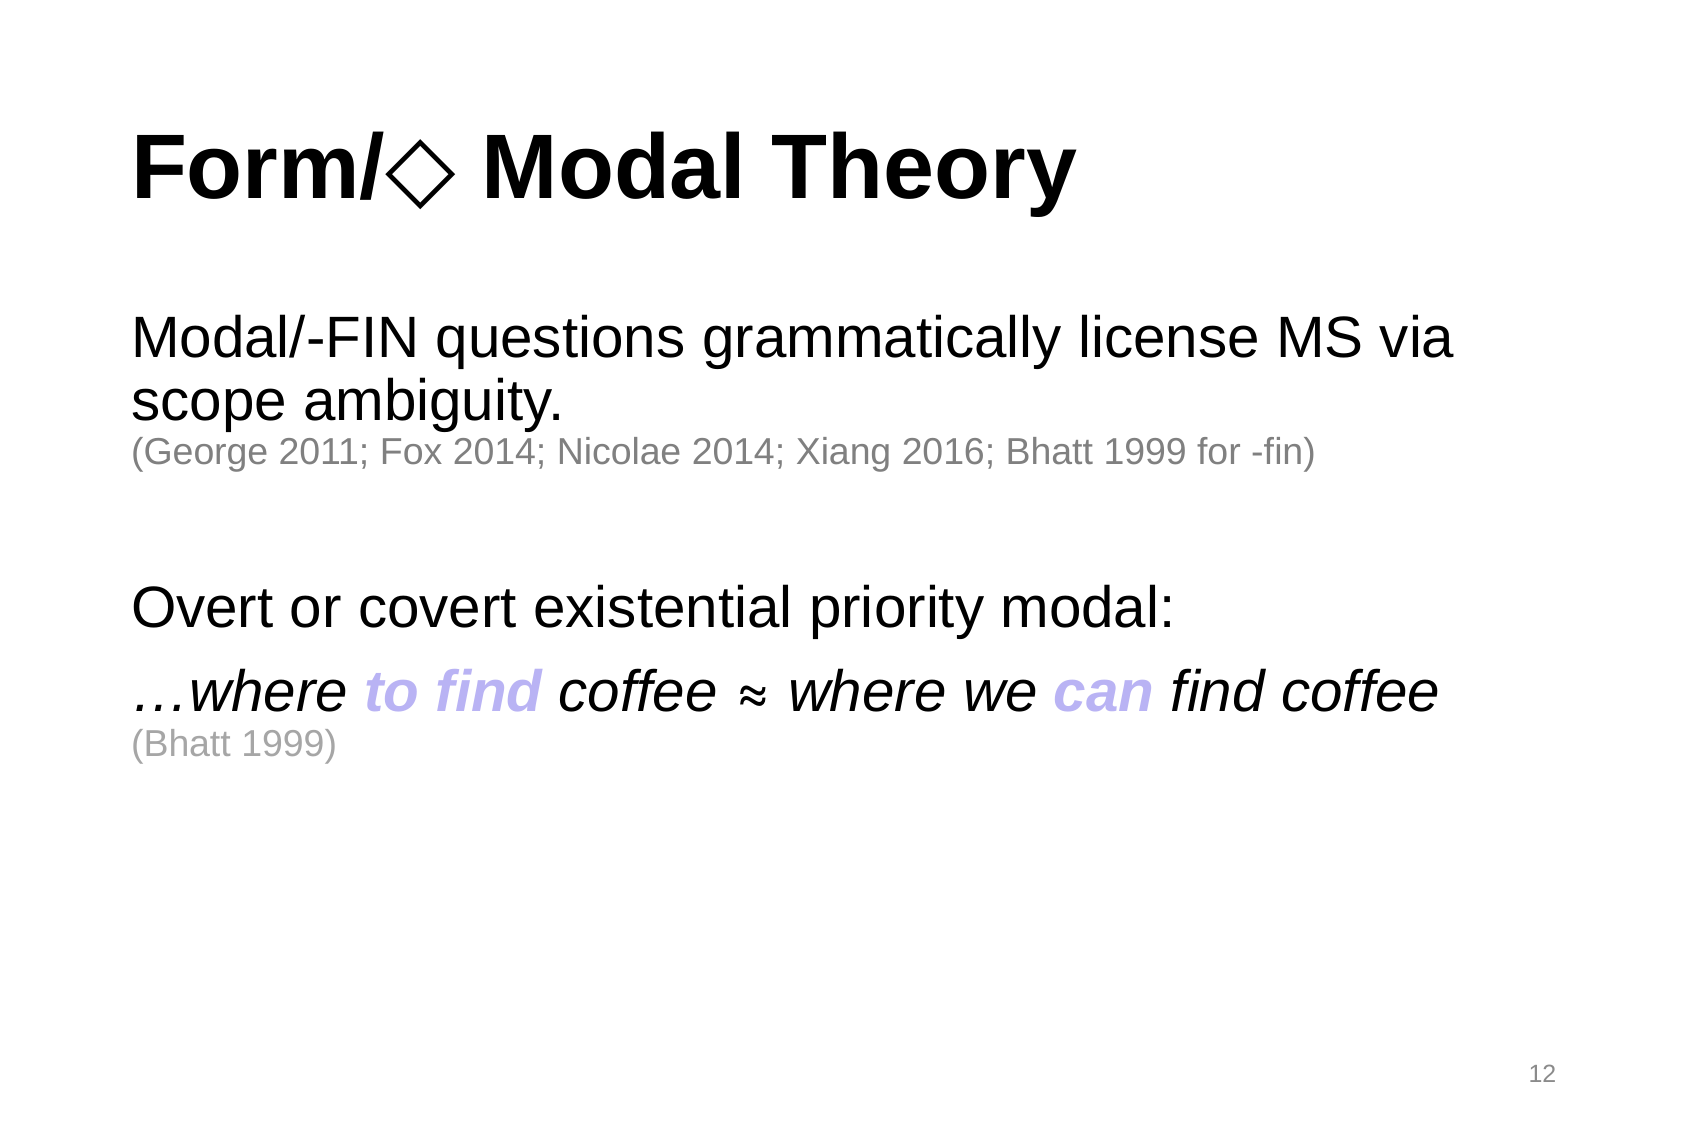

# Form/◇ Modal Theory
Modal/-FIN questions grammatically license MS via scope ambiguity.
(George 2011; Fox 2014; Nicolae 2014; Xiang 2016; Bhatt 1999 for -fin)

Overt or covert existential priority modal:
…where to find coffee ≈ where we can find coffee
(Bhatt 1999)
12